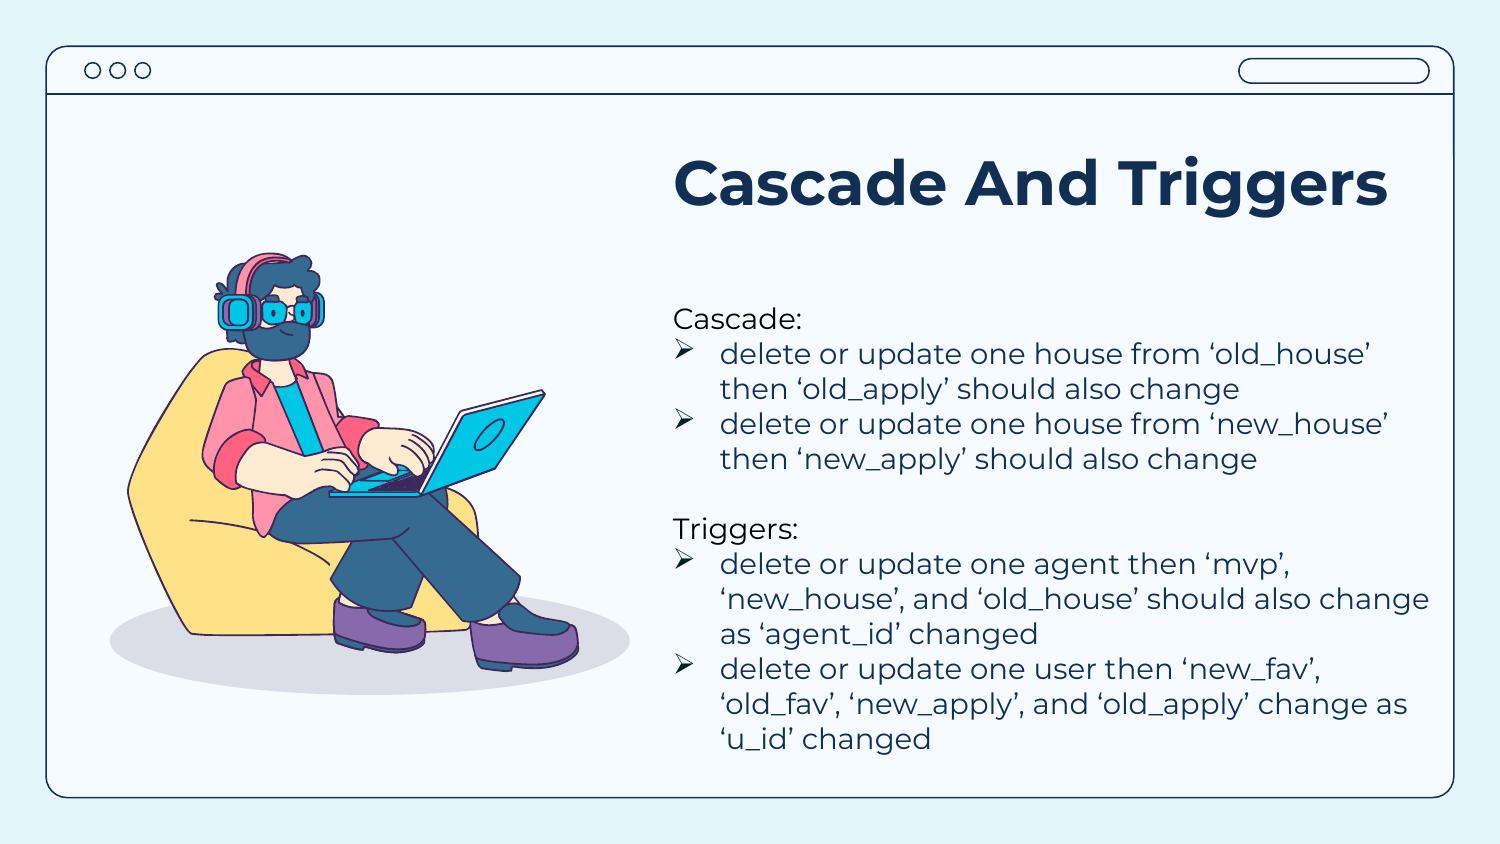

# Cascade And Triggers

Cascade:
delete or update one house from ‘old_house’ then ‘old_apply’ should also change
delete or update one house from ‘new_house’ then ‘new_apply’ should also change

Triggers:
delete or update one agent then ‘mvp’, ‘new_house’, and ‘old_house’ should also change as ‘agent_id’ changed
delete or update one user then ‘new_fav’, ‘old_fav’, ‘new_apply’, and ‘old_apply’ change as ‘u_id’ changed